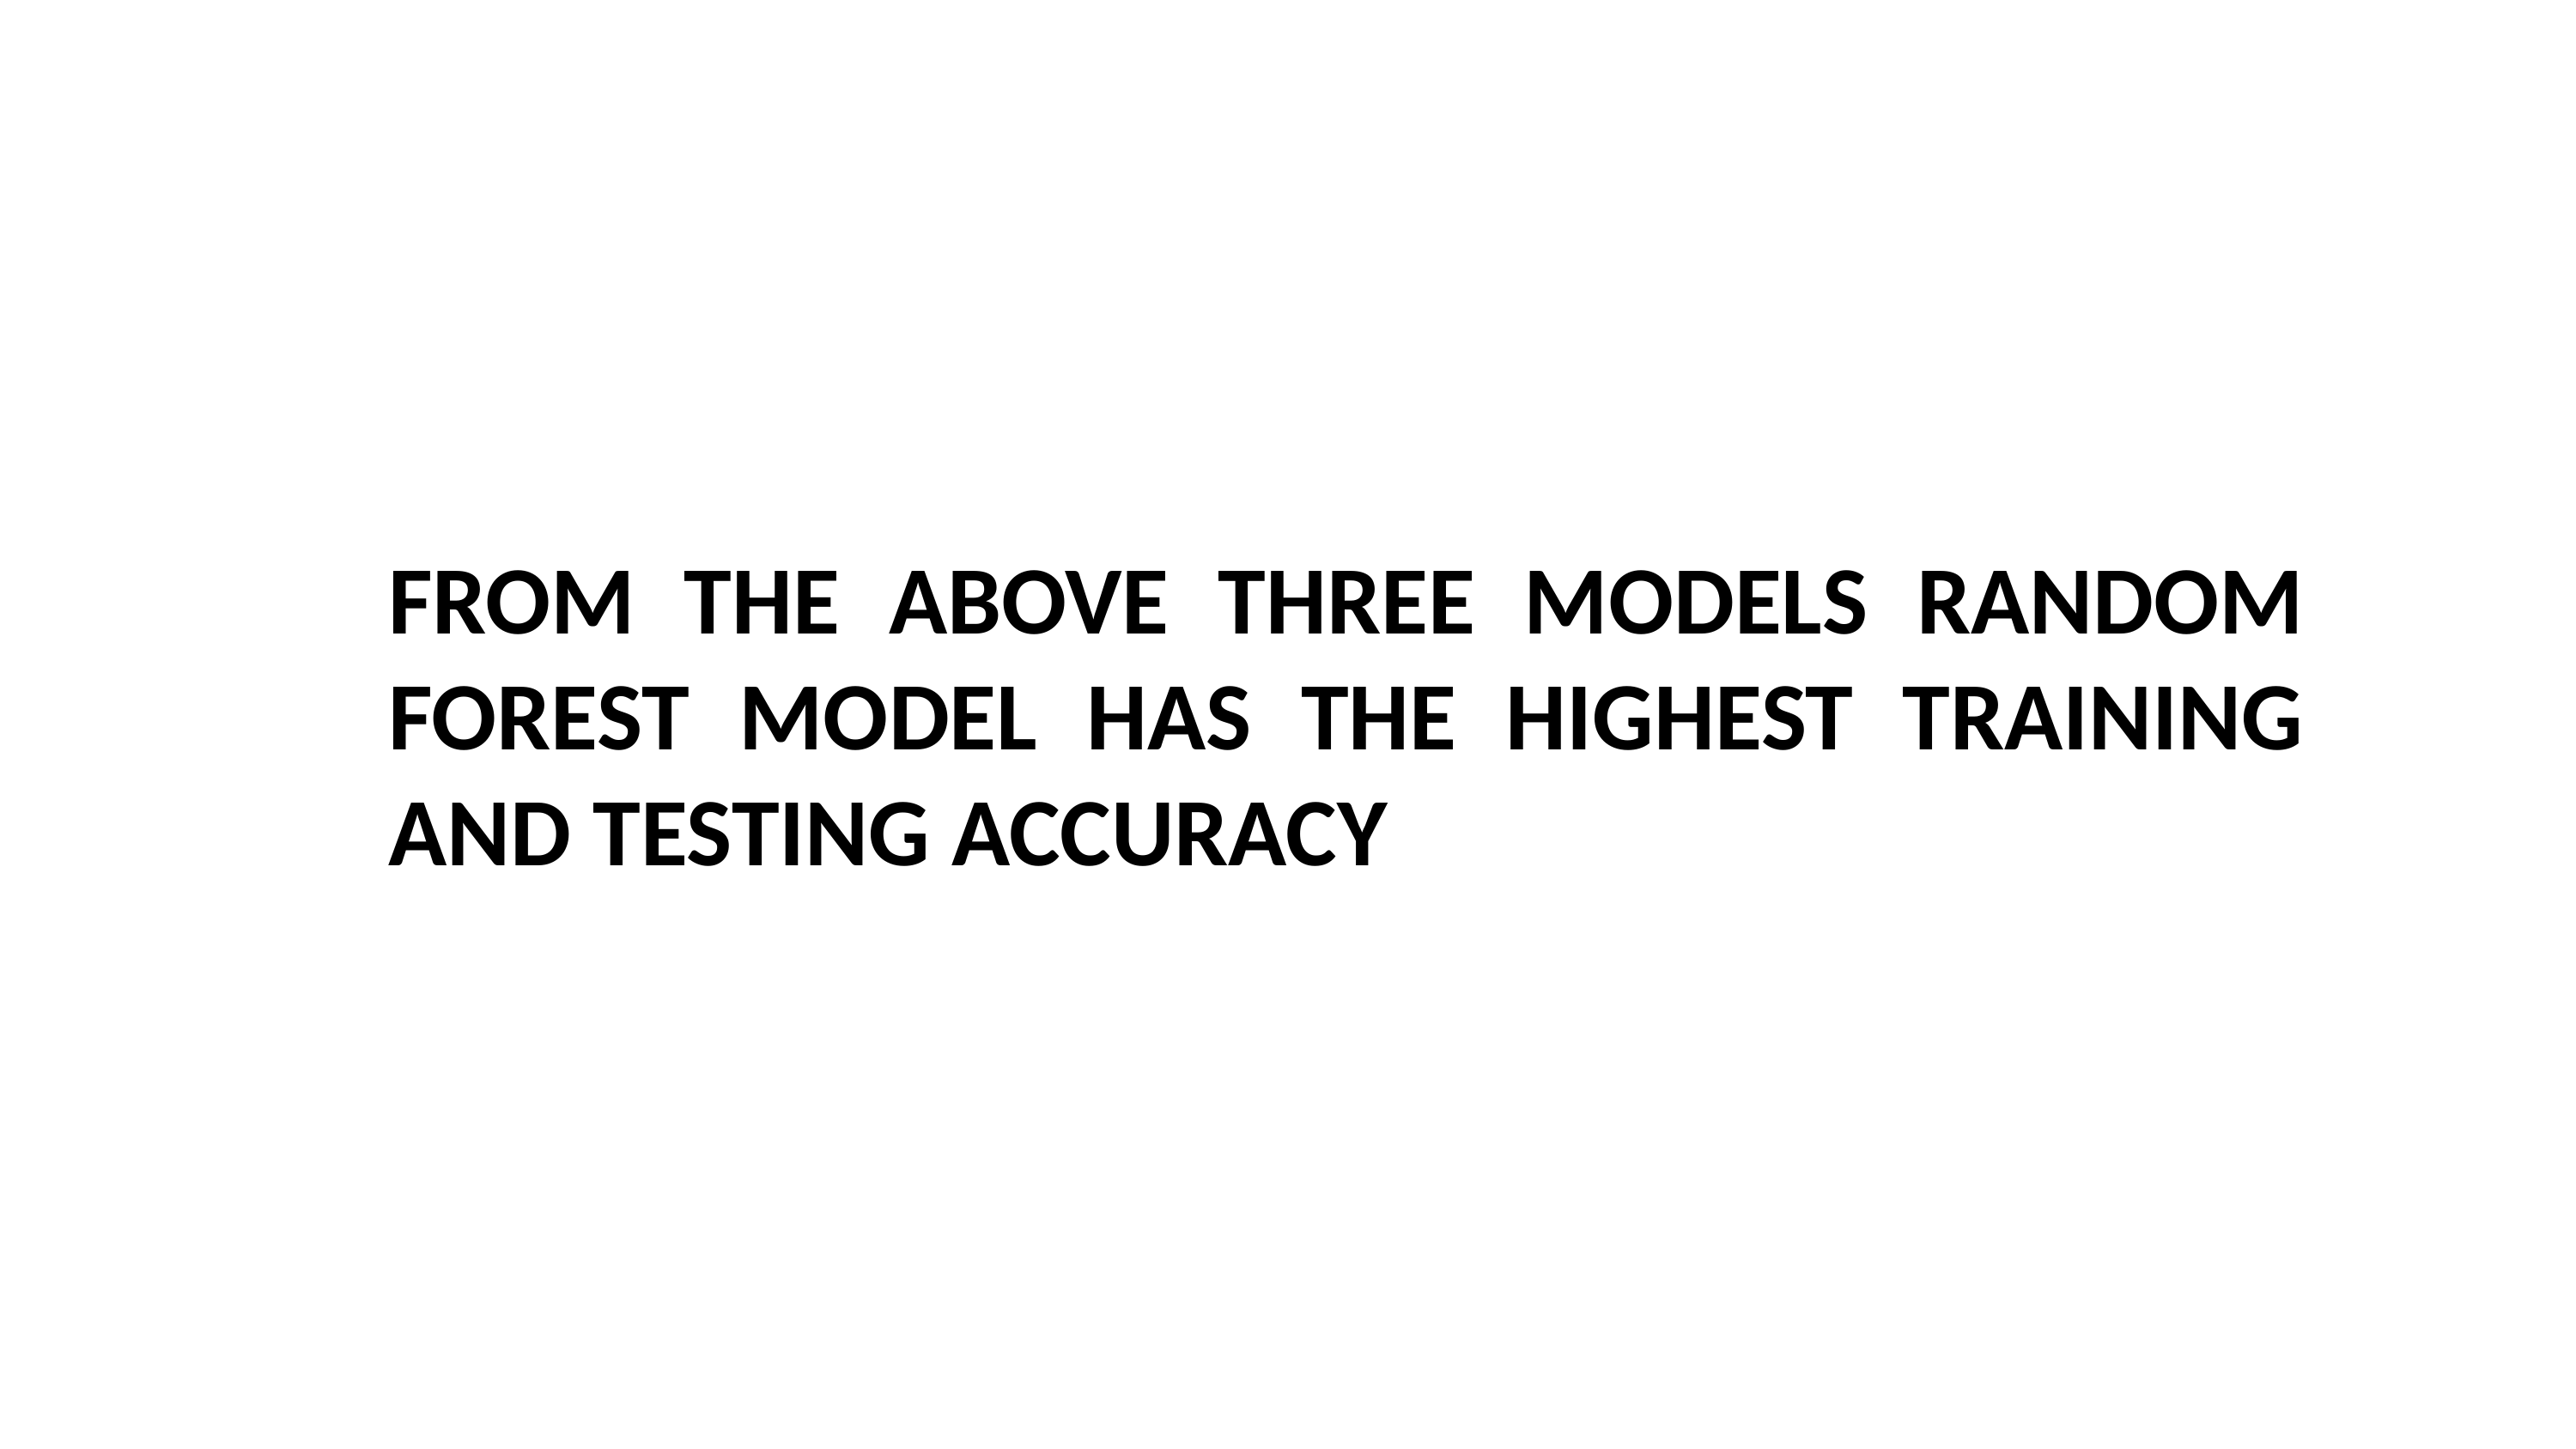

FROM THE ABOVE THREE MODELS RANDOM FOREST MODEL HAS THE HIGHEST TRAINING AND TESTING ACCURACY